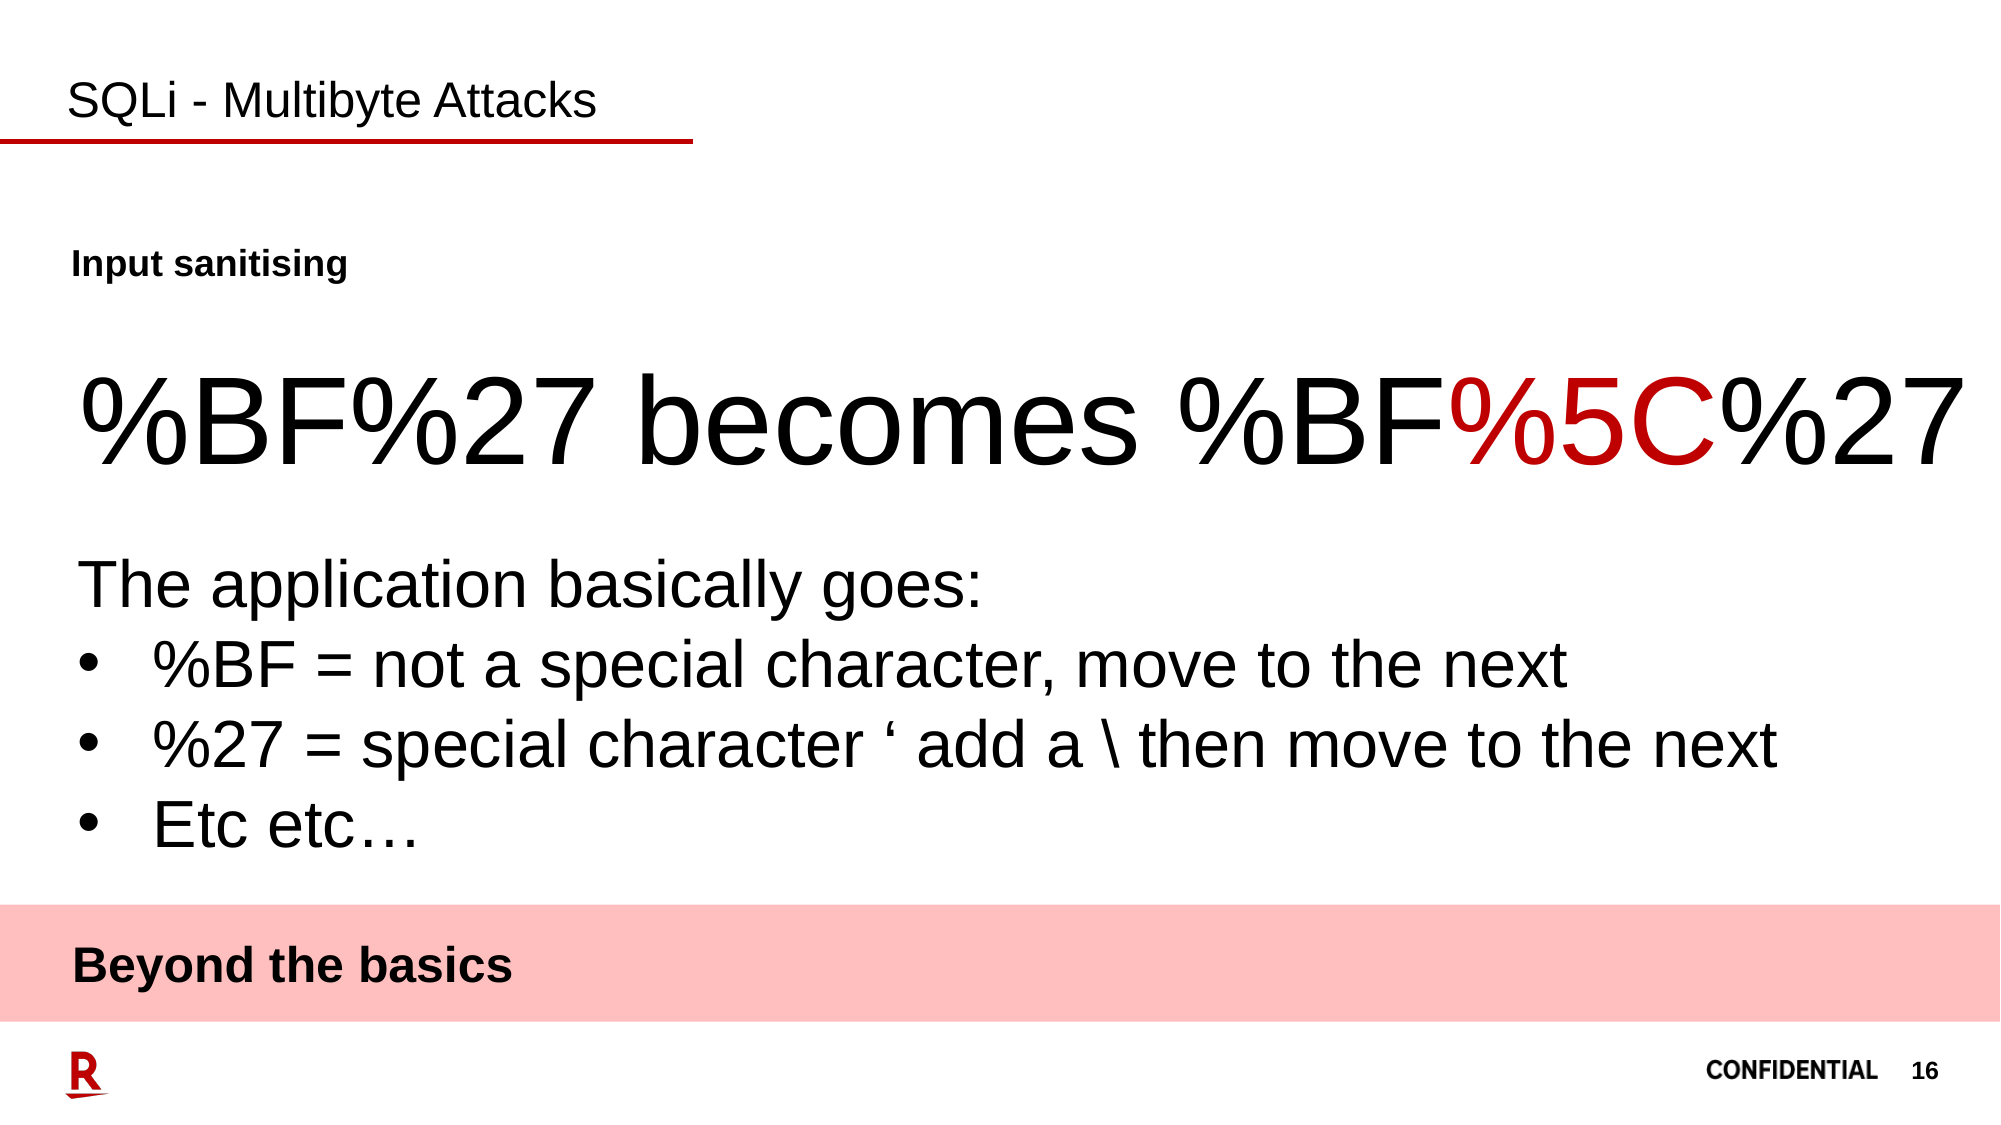

# SQLi - Multibyte Attacks
Input sanitising
%BF%27 becomes %BF%5C%27
The application basically goes:
%BF = not a special character, move to the next
%27 = special character ‘ add a \ then move to the next
Etc etc…

Beyond the basics